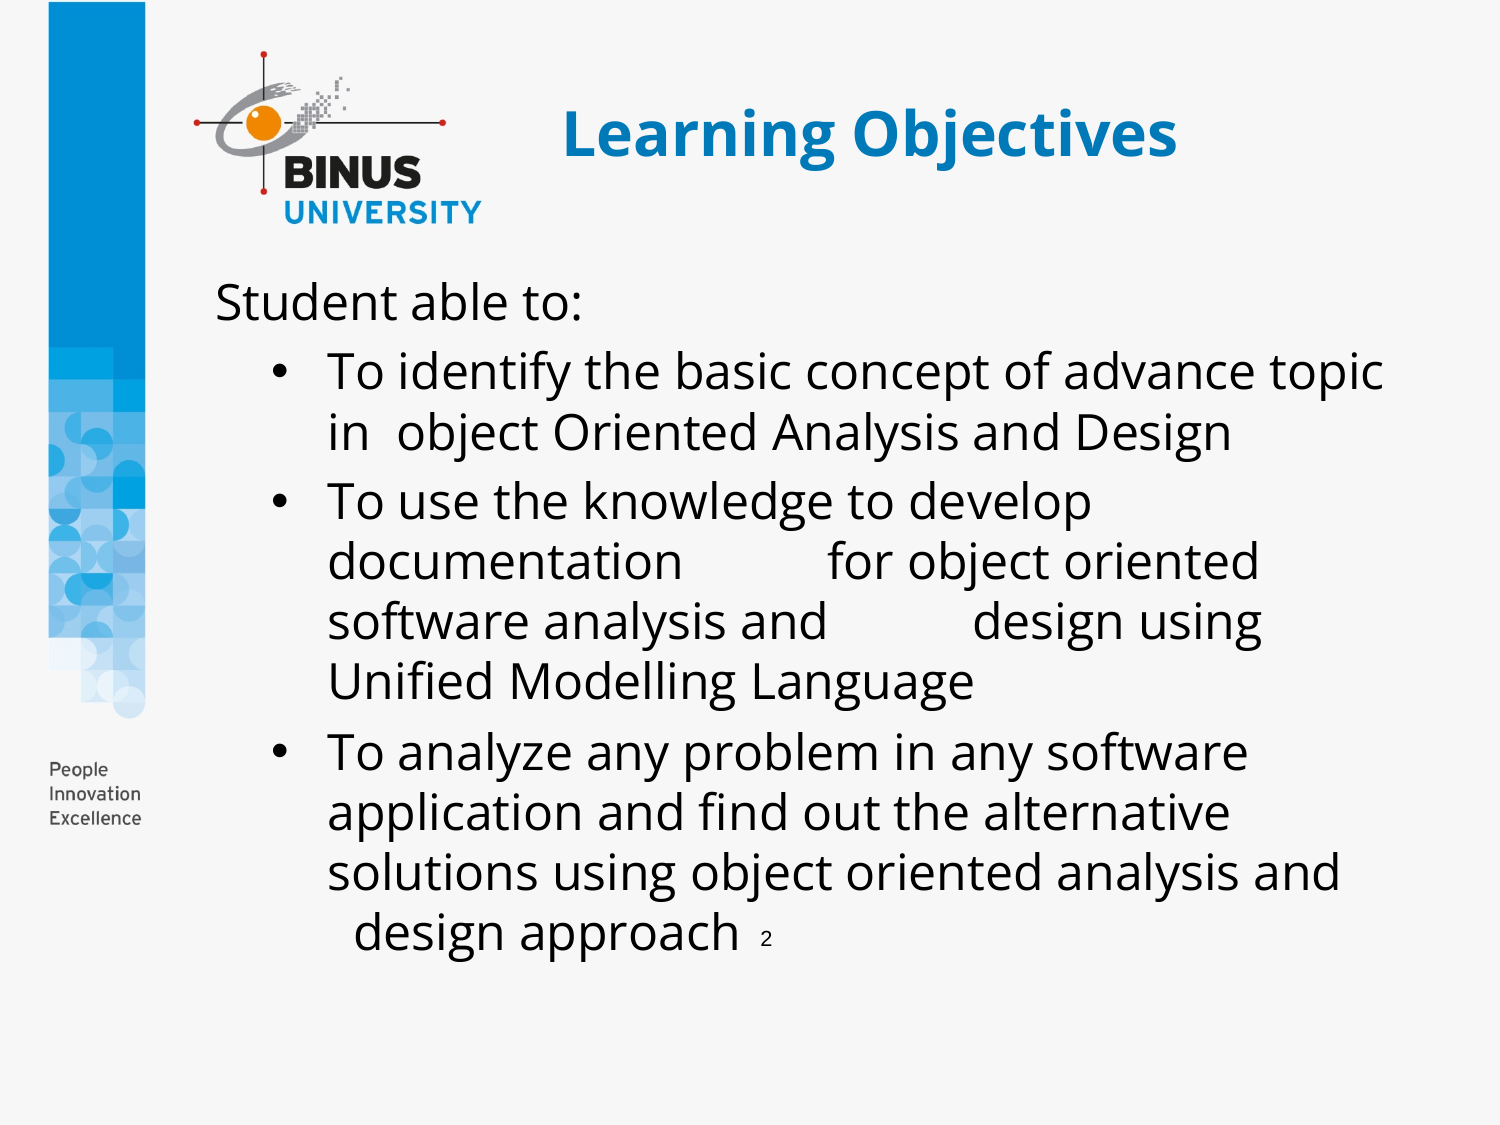

# Learning Objectives
Student able to:
To identify the basic concept of advance topic in  object Oriented Analysis and Design
To use the knowledge to develop documentation           for object oriented software analysis and           design using Unified Modelling Language
To analyze any problem in any software           application and find out the alternative           solutions using object oriented analysis and          design approach
2